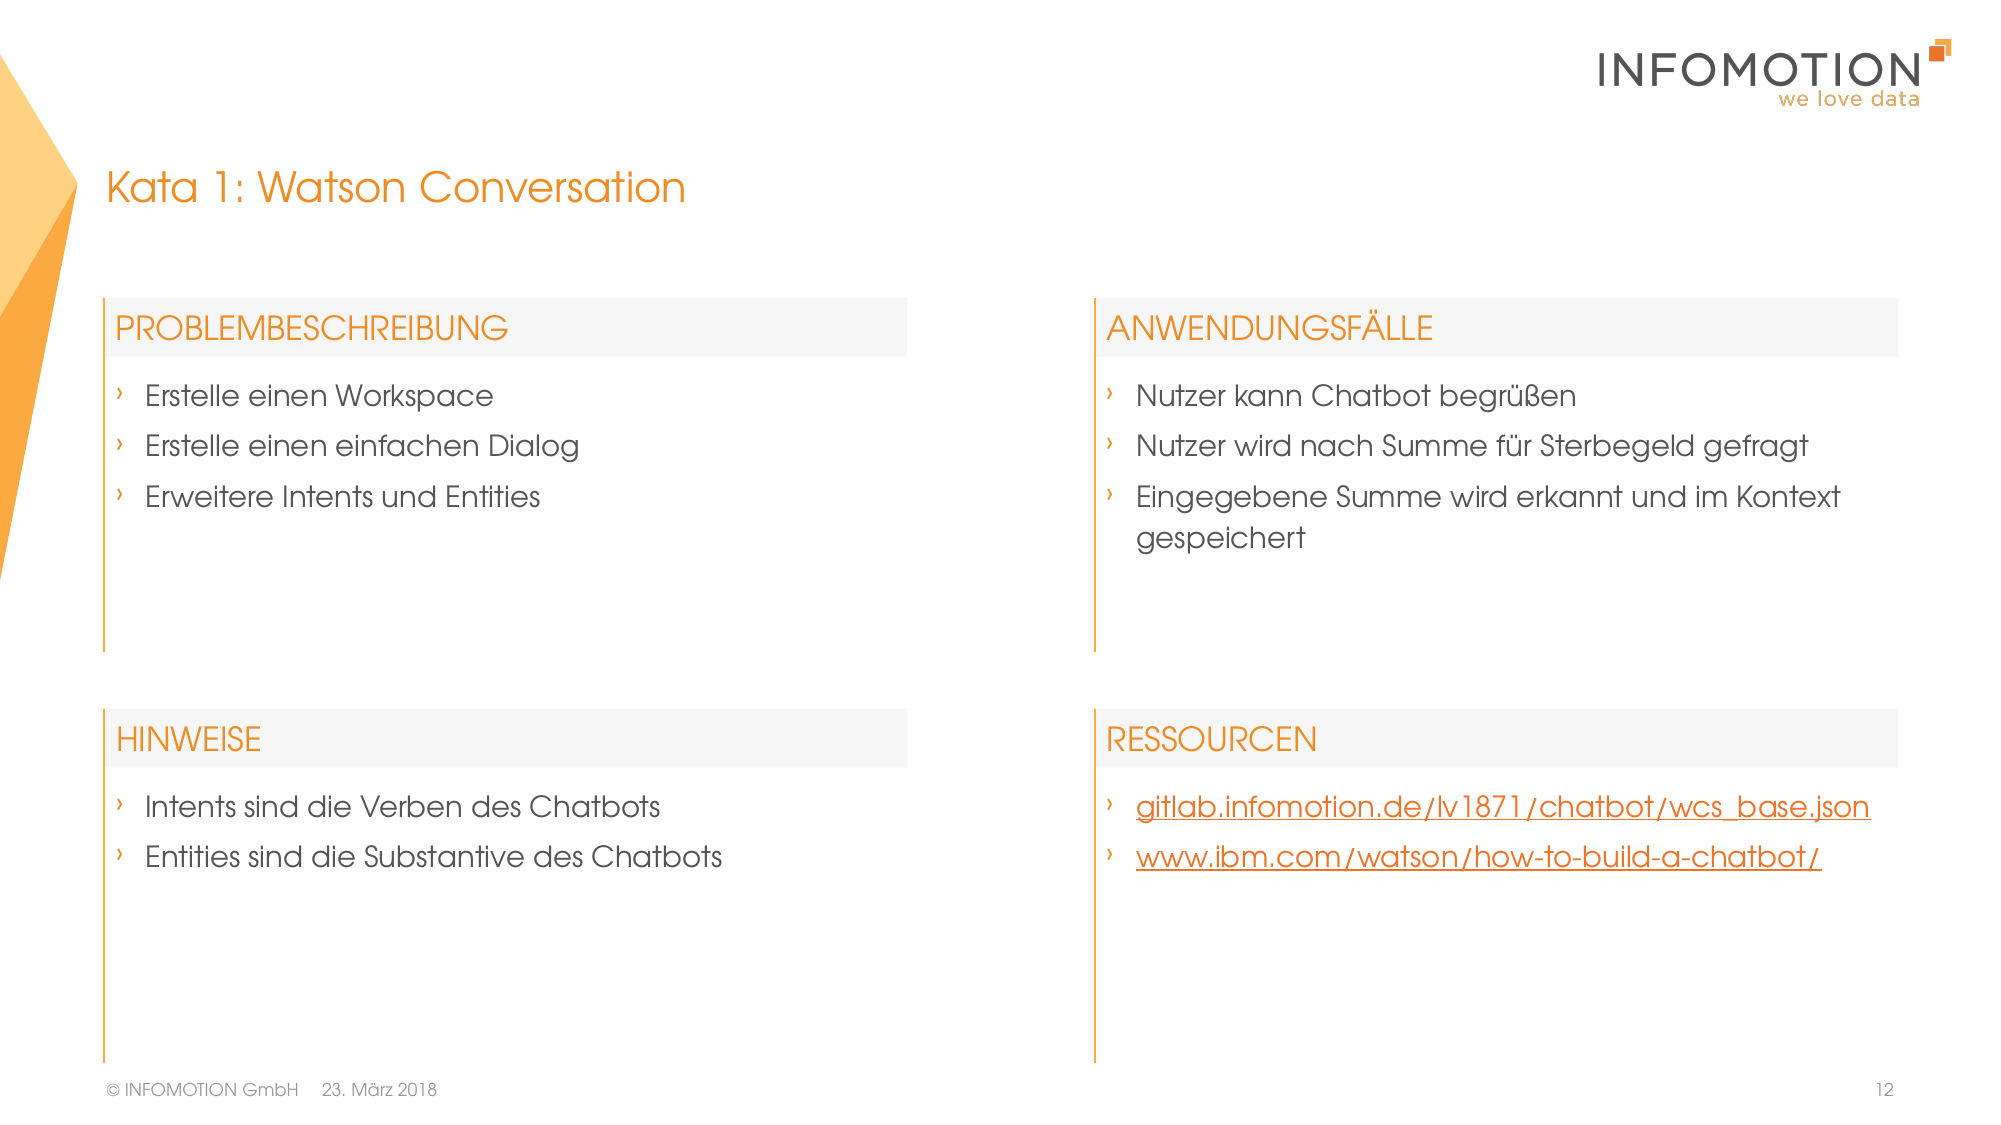

# Kata 1: Watson Conversation
Anwendungsfälle
Problembeschreibung
Nutzer kann Chatbot begrüßen
Nutzer wird nach Summe für Sterbegeld gefragt
Eingegebene Summe wird erkannt und im Kontext gespeichert
Erstelle einen Workspace
Erstelle einen einfachen Dialog
Erweitere Intents und Entities
ResSourcen
Hinweise
gitlab.infomotion.de/lv1871/chatbot/wcs_base.json
www.ibm.com/watson/how-to-build-a-chatbot/

Intents sind die Verben des Chatbots
Entities sind die Substantive des Chatbots